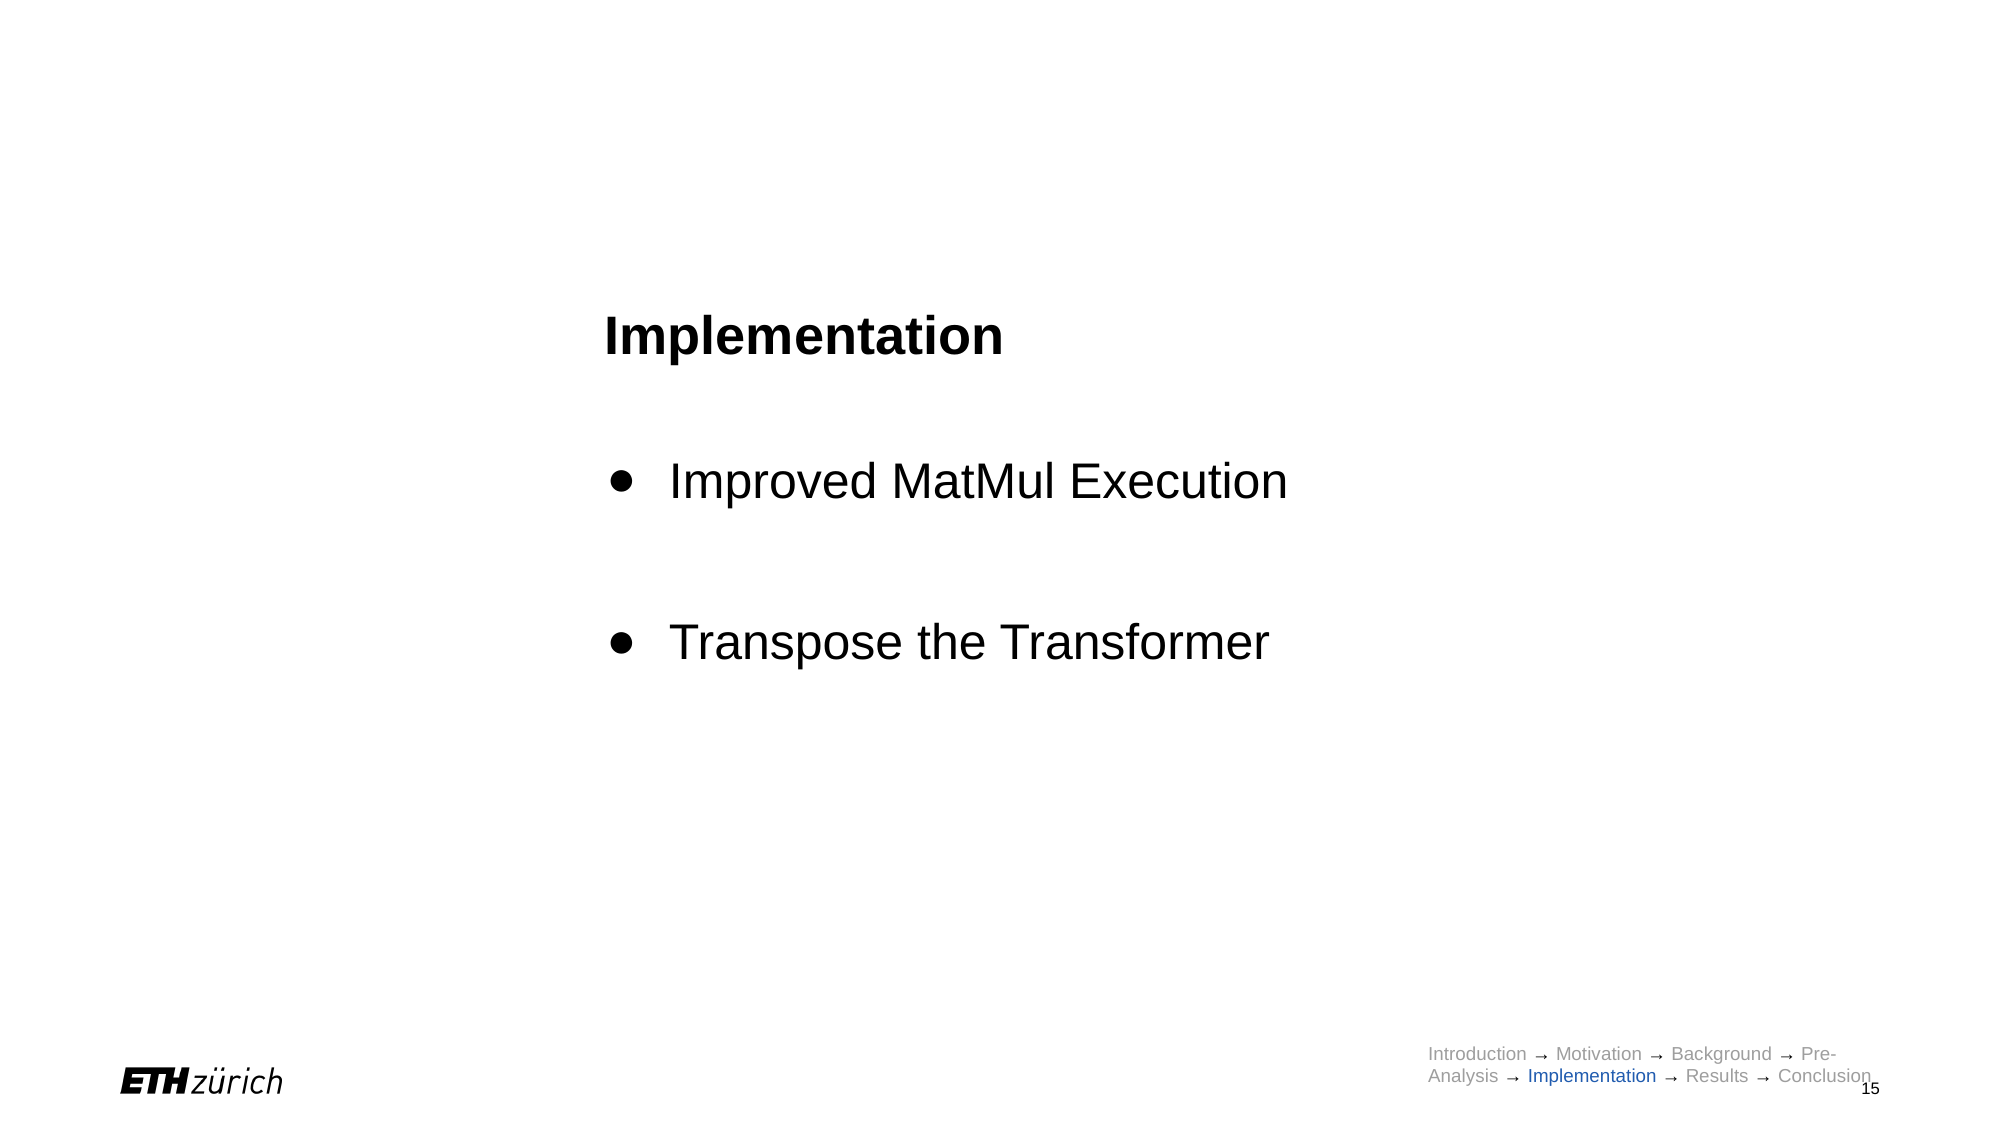

# Implementation
Improved MatMul Execution

Transpose the Transformer
Introduction → Motivation → Background → Pre-Analysis → Implementation → Results → Conclusion
15